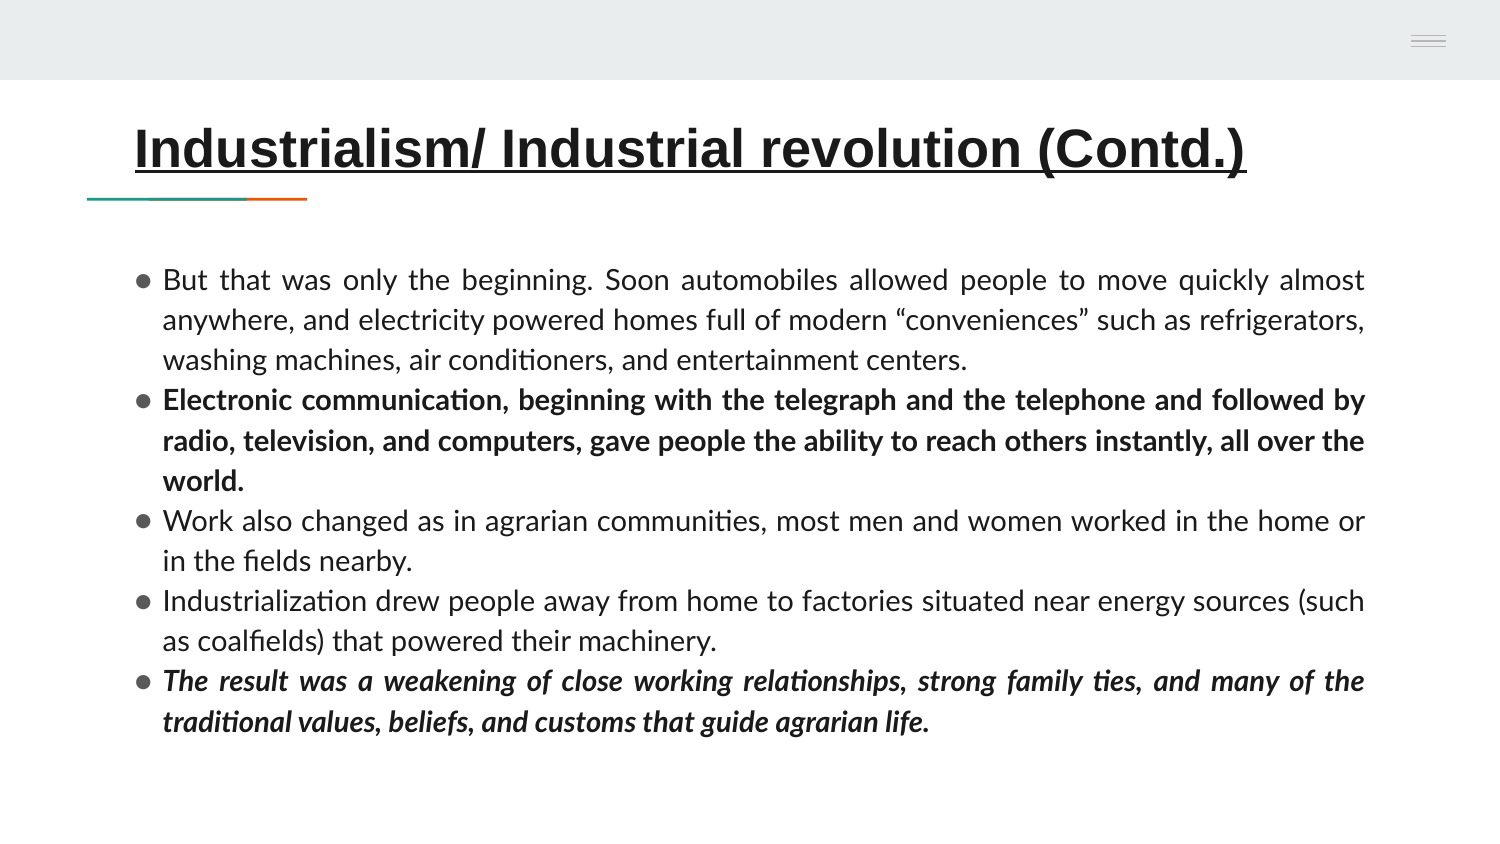

# Industrialism/ Industrial revolution (Contd.)
But that was only the beginning. Soon automobiles allowed people to move quickly almost anywhere, and electricity powered homes full of modern “conveniences” such as refrigerators, washing machines, air conditioners, and entertainment centers.
Electronic communication, beginning with the telegraph and the telephone and followed by radio, television, and computers, gave people the ability to reach others instantly, all over the world.
Work also changed as in agrarian communities, most men and women worked in the home or in the fields nearby.
Industrialization drew people away from home to factories situated near energy sources (such as coalfields) that powered their machinery.
The result was a weakening of close working relationships, strong family ties, and many of the traditional values, beliefs, and customs that guide agrarian life.